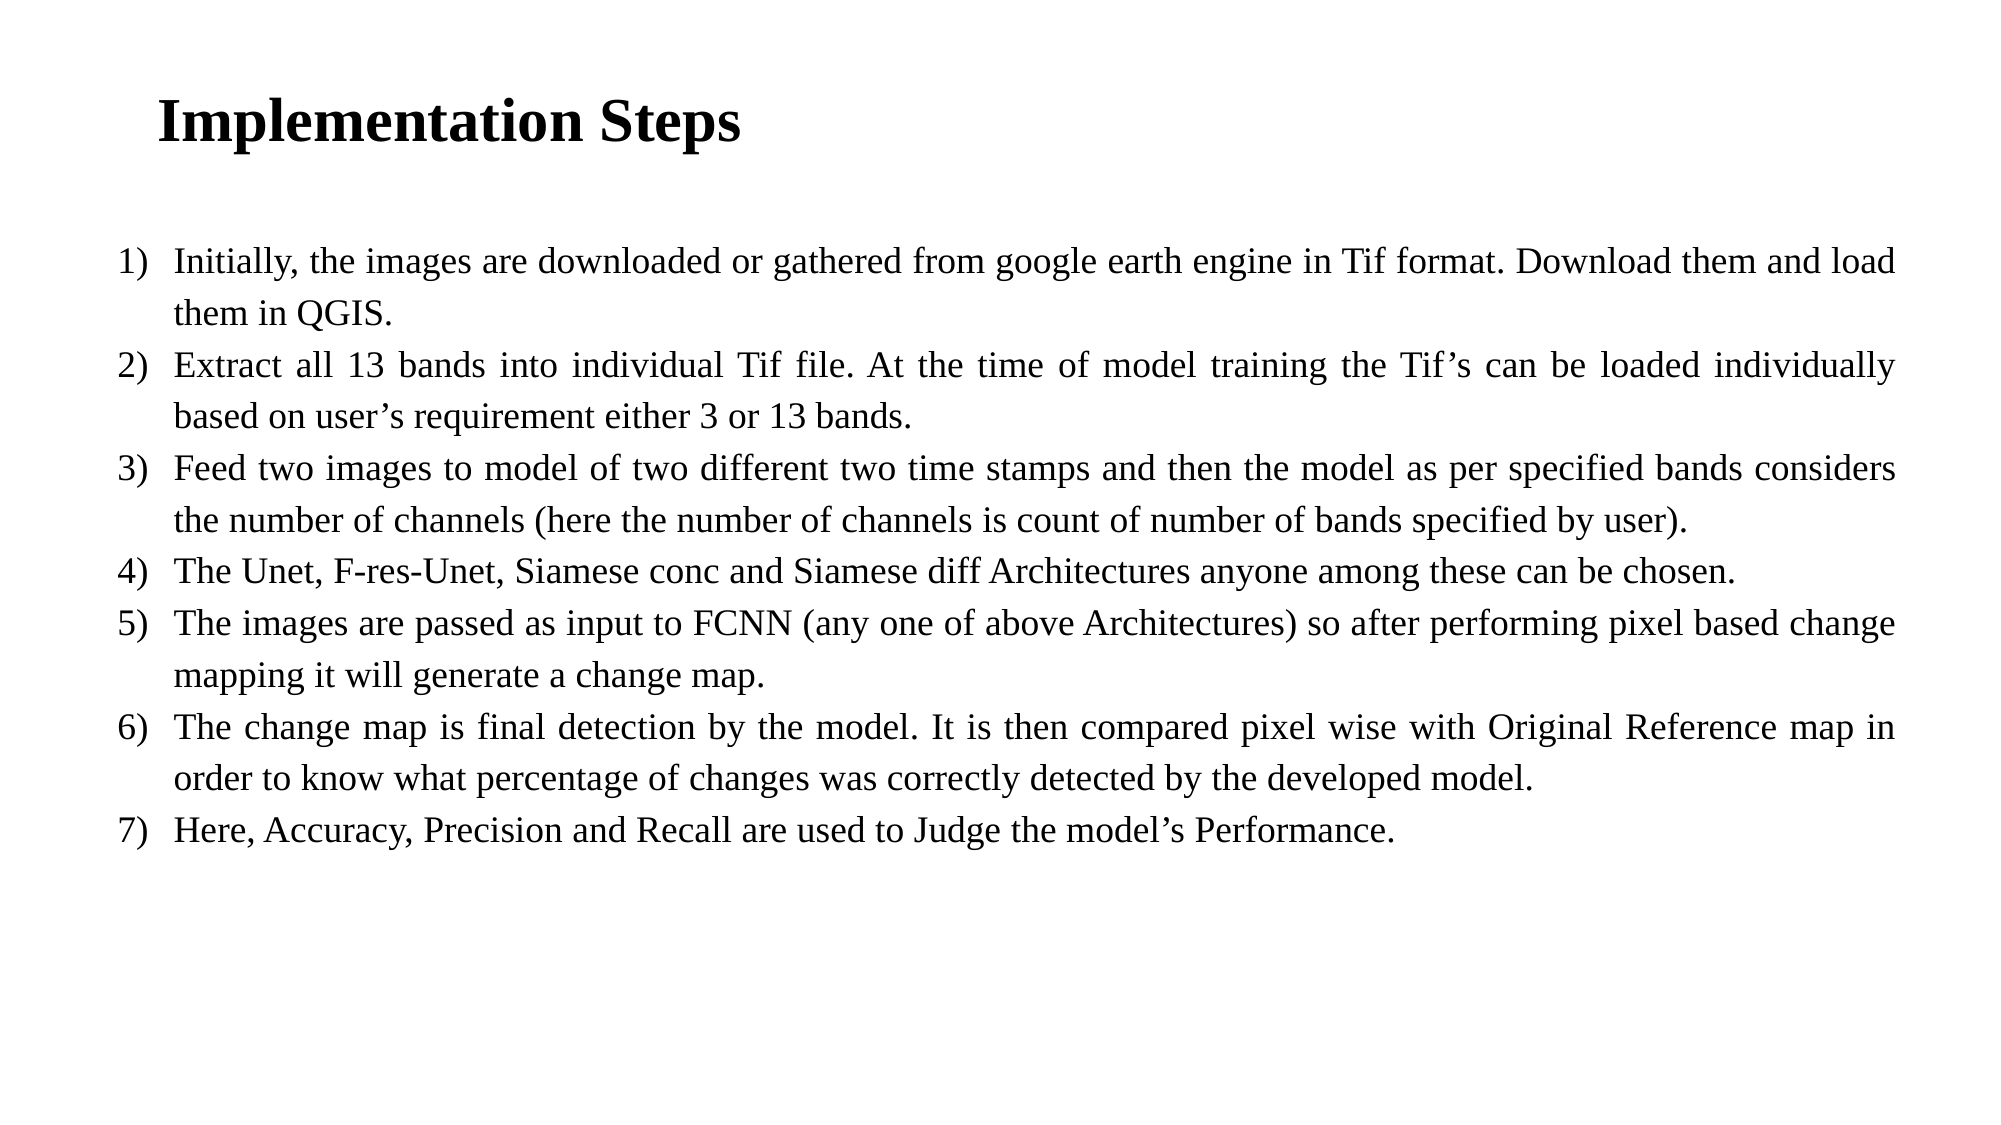

Implementation Steps
Initially, the images are downloaded or gathered from google earth engine in Tif format. Download them and load them in QGIS.
Extract all 13 bands into individual Tif file. At the time of model training the Tif’s can be loaded individually based on user’s requirement either 3 or 13 bands.
Feed two images to model of two different two time stamps and then the model as per specified bands considers the number of channels (here the number of channels is count of number of bands specified by user).
The Unet, F-res-Unet, Siamese conc and Siamese diff Architectures anyone among these can be chosen.
The images are passed as input to FCNN (any one of above Architectures) so after performing pixel based change mapping it will generate a change map.
The change map is final detection by the model. It is then compared pixel wise with Original Reference map in order to know what percentage of changes was correctly detected by the developed model.
Here, Accuracy, Precision and Recall are used to Judge the model’s Performance.